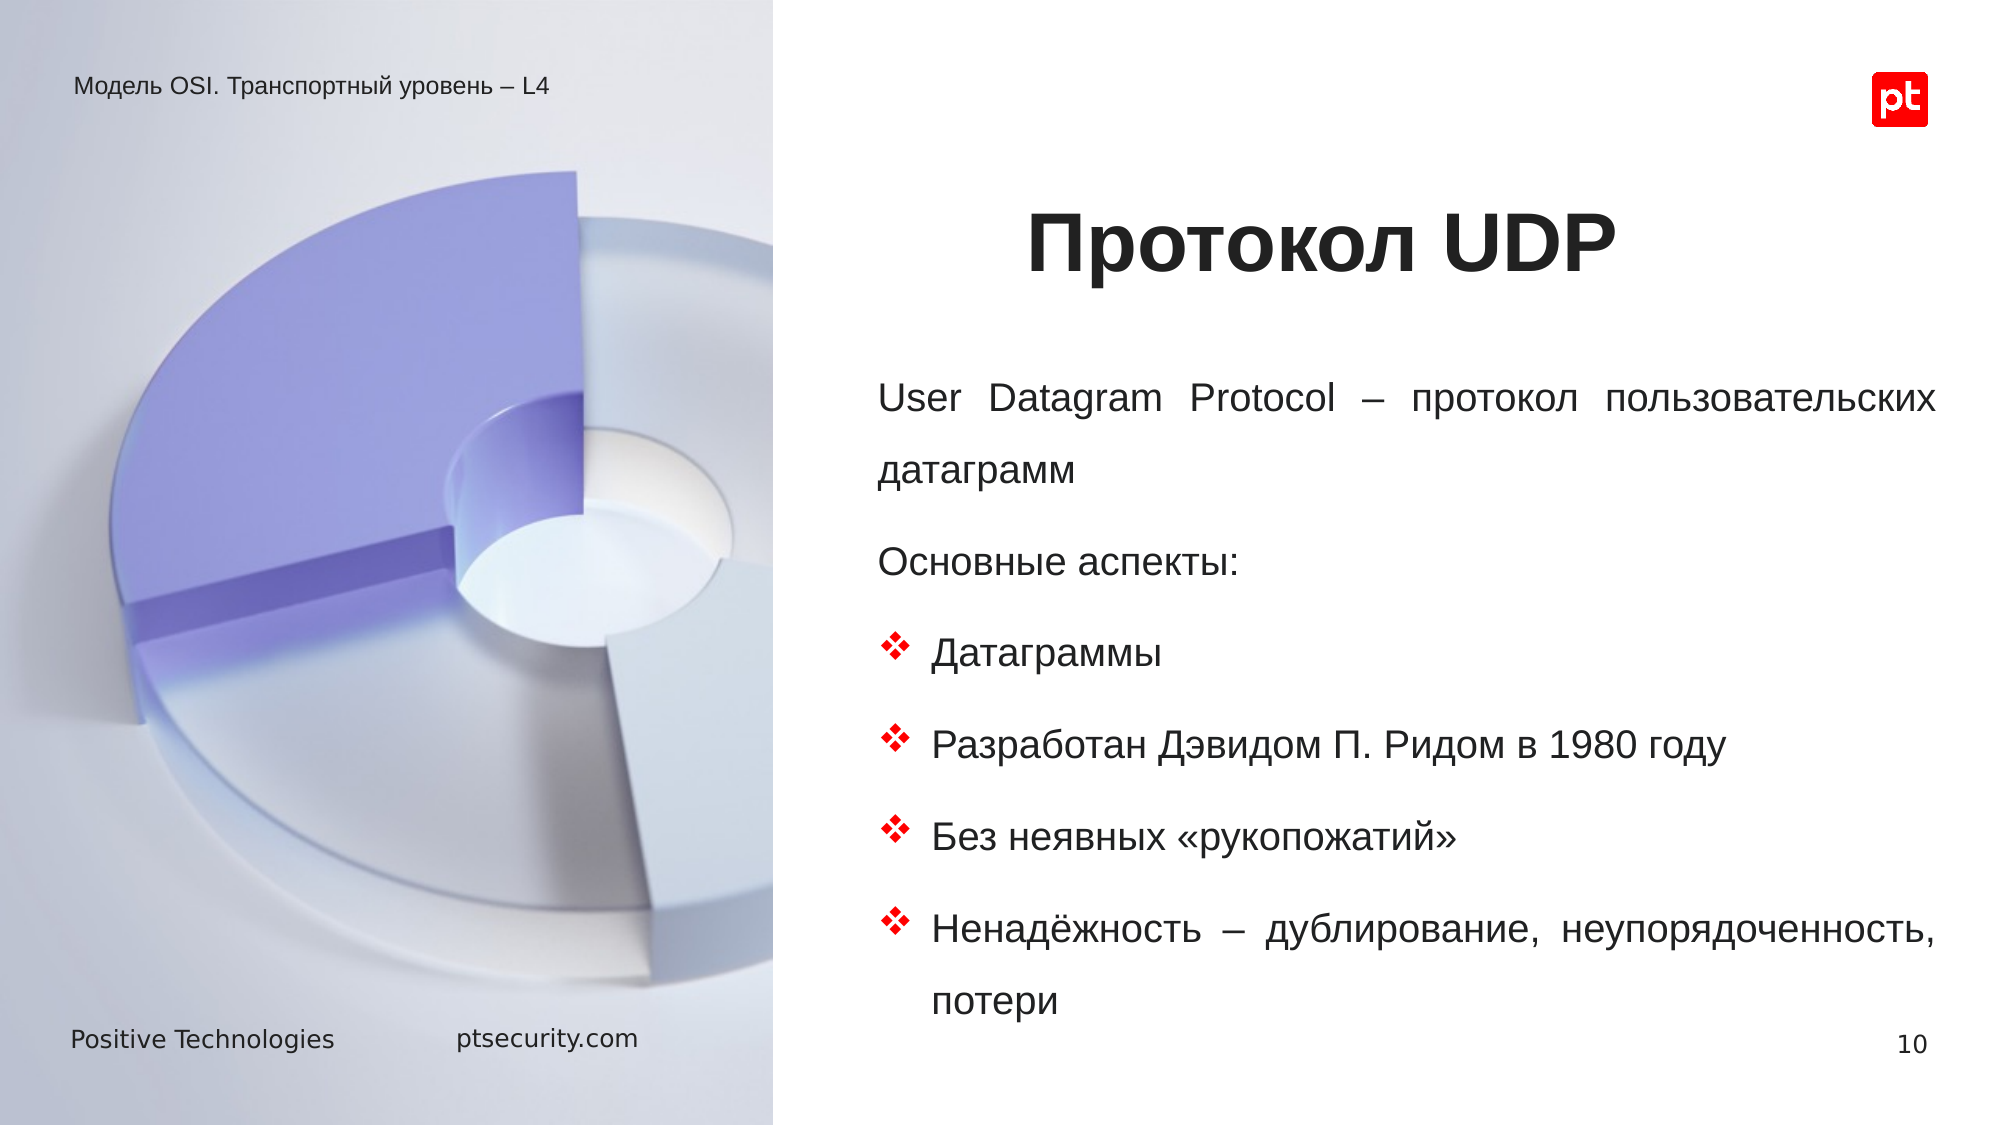

Модель OSI. Транспортный уровень – L4
# Протокол UDP
User Datagram Protocol – протокол пользовательских датаграмм
Основные аспекты:
Датаграммы
Разработан Дэвидом П. Ридом в 1980 году
Без неявных «рукопожатий»
Ненадёжность – дублирование, неупорядоченность, потери
10